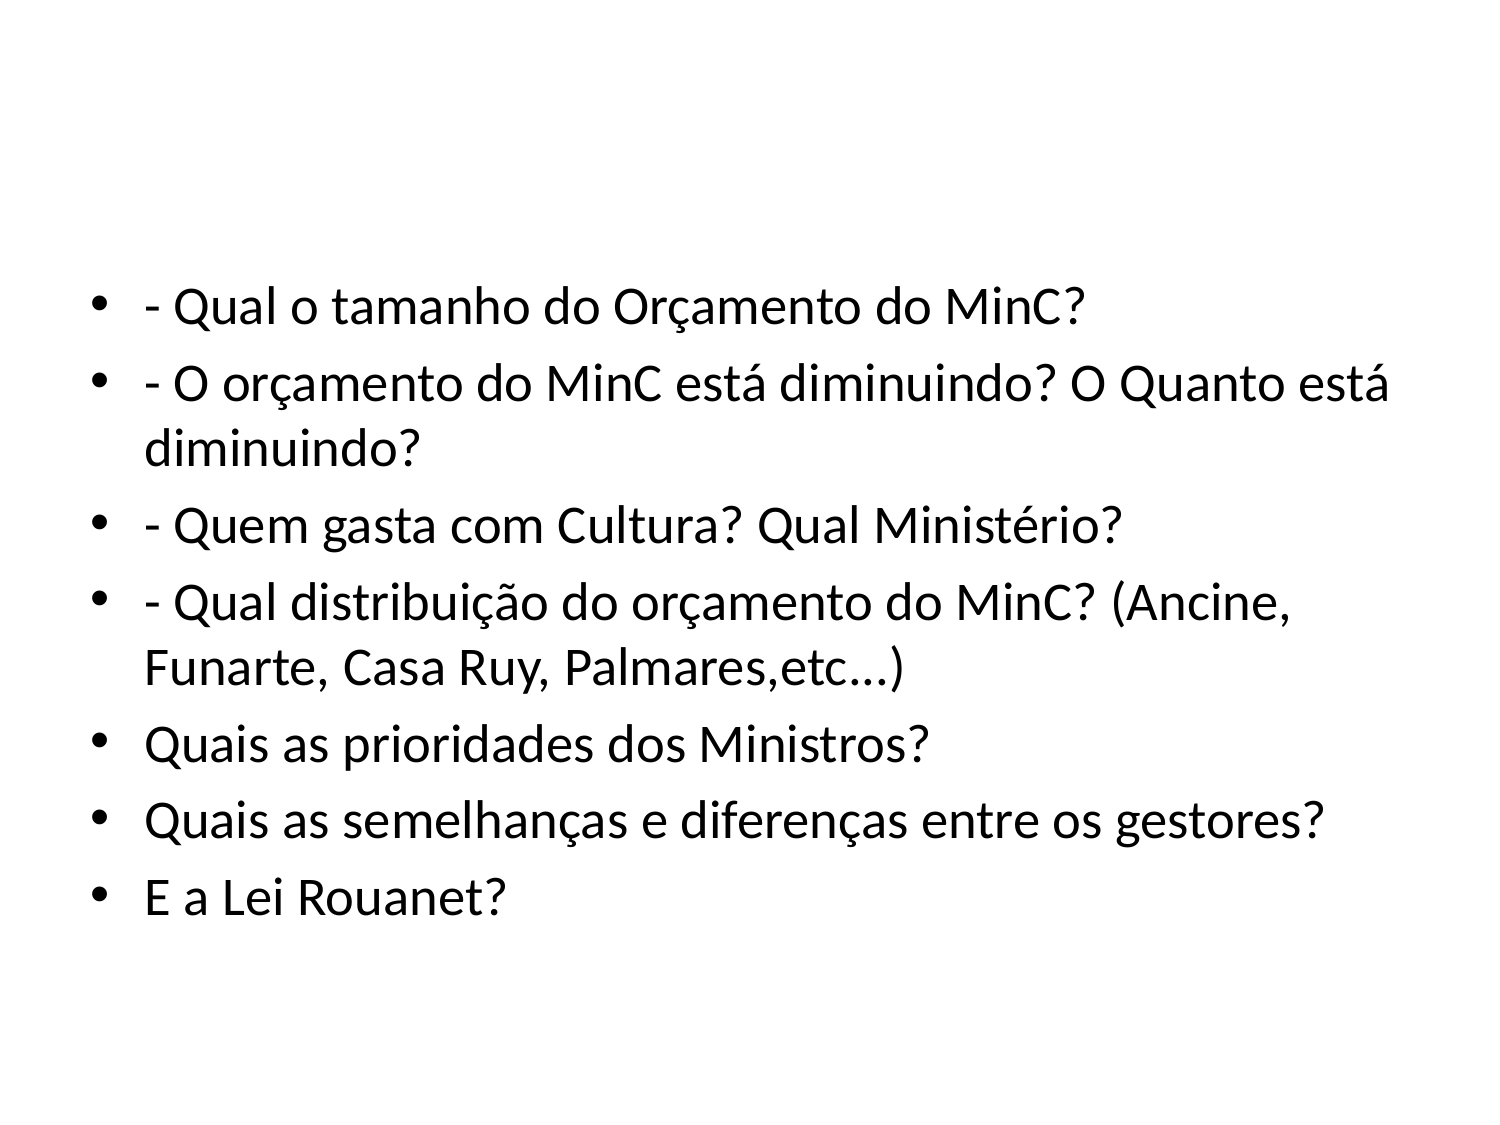

#
- Qual o tamanho do Orçamento do MinC?
- O orçamento do MinC está diminuindo? O Quanto está diminuindo?
- Quem gasta com Cultura? Qual Ministério?
- Qual distribuição do orçamento do MinC? (Ancine, Funarte, Casa Ruy, Palmares,etc...)
Quais as prioridades dos Ministros?
Quais as semelhanças e diferenças entre os gestores?
E a Lei Rouanet?